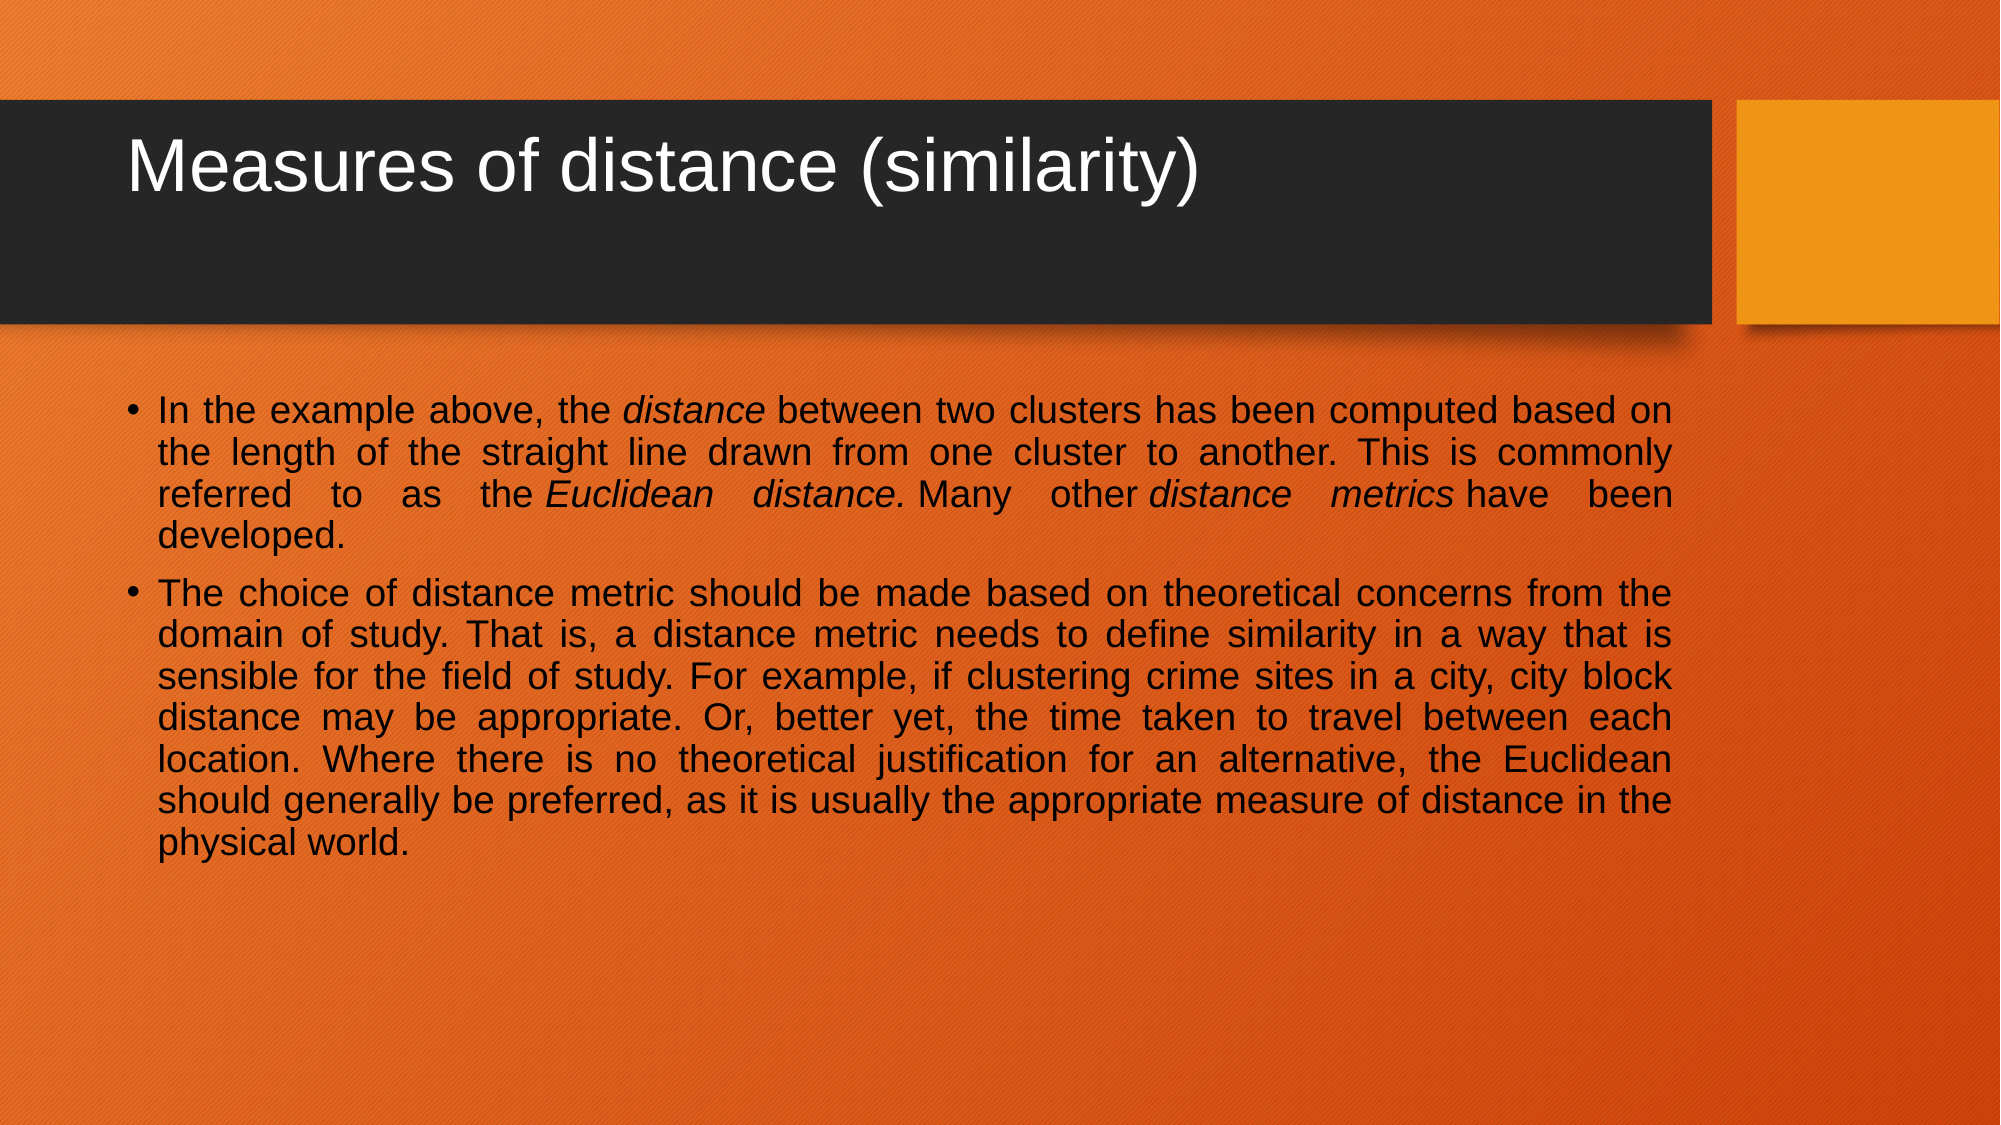

# Measures of distance (similarity)
In the example above, the distance between two clusters has been computed based on the length of the straight line drawn from one cluster to another. This is commonly referred to as the Euclidean distance. Many other distance metrics have been developed.
The choice of distance metric should be made based on theoretical concerns from the domain of study. That is, a distance metric needs to define similarity in a way that is sensible for the field of study. For example, if clustering crime sites in a city, city block distance may be appropriate. Or, better yet, the time taken to travel between each location. Where there is no theoretical justification for an alternative, the Euclidean should generally be preferred, as it is usually the appropriate measure of distance in the physical world.